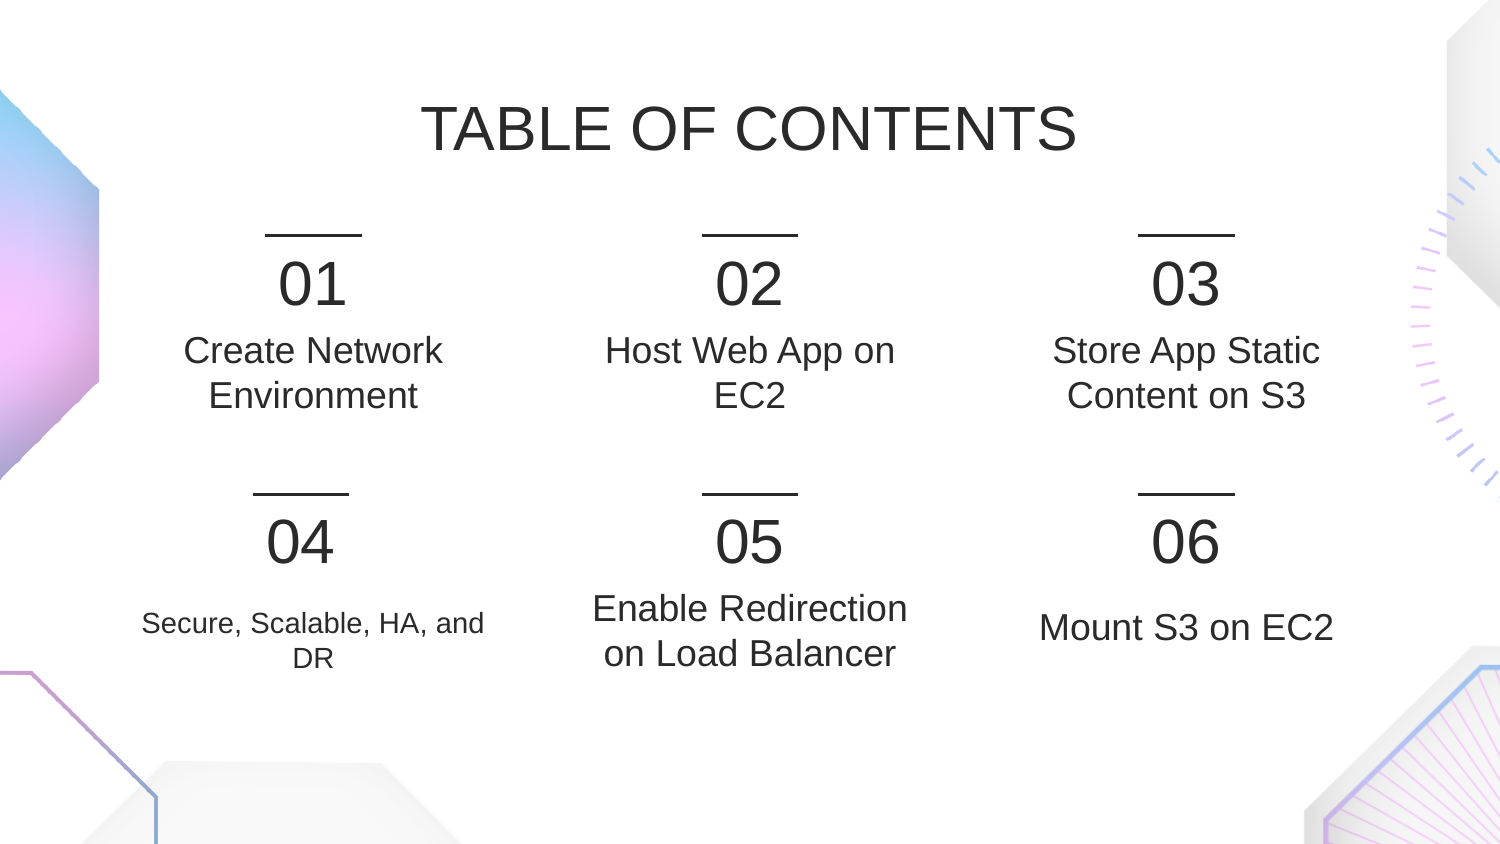

# TABLE OF CONTENTS
01
02
03
Create Network Environment
Host Web App on EC2
Store App Static Content on S3
04
05
06
Mount S3 on EC2
Secure, Scalable, HA, and DR
Enable Redirection on Load Balancer